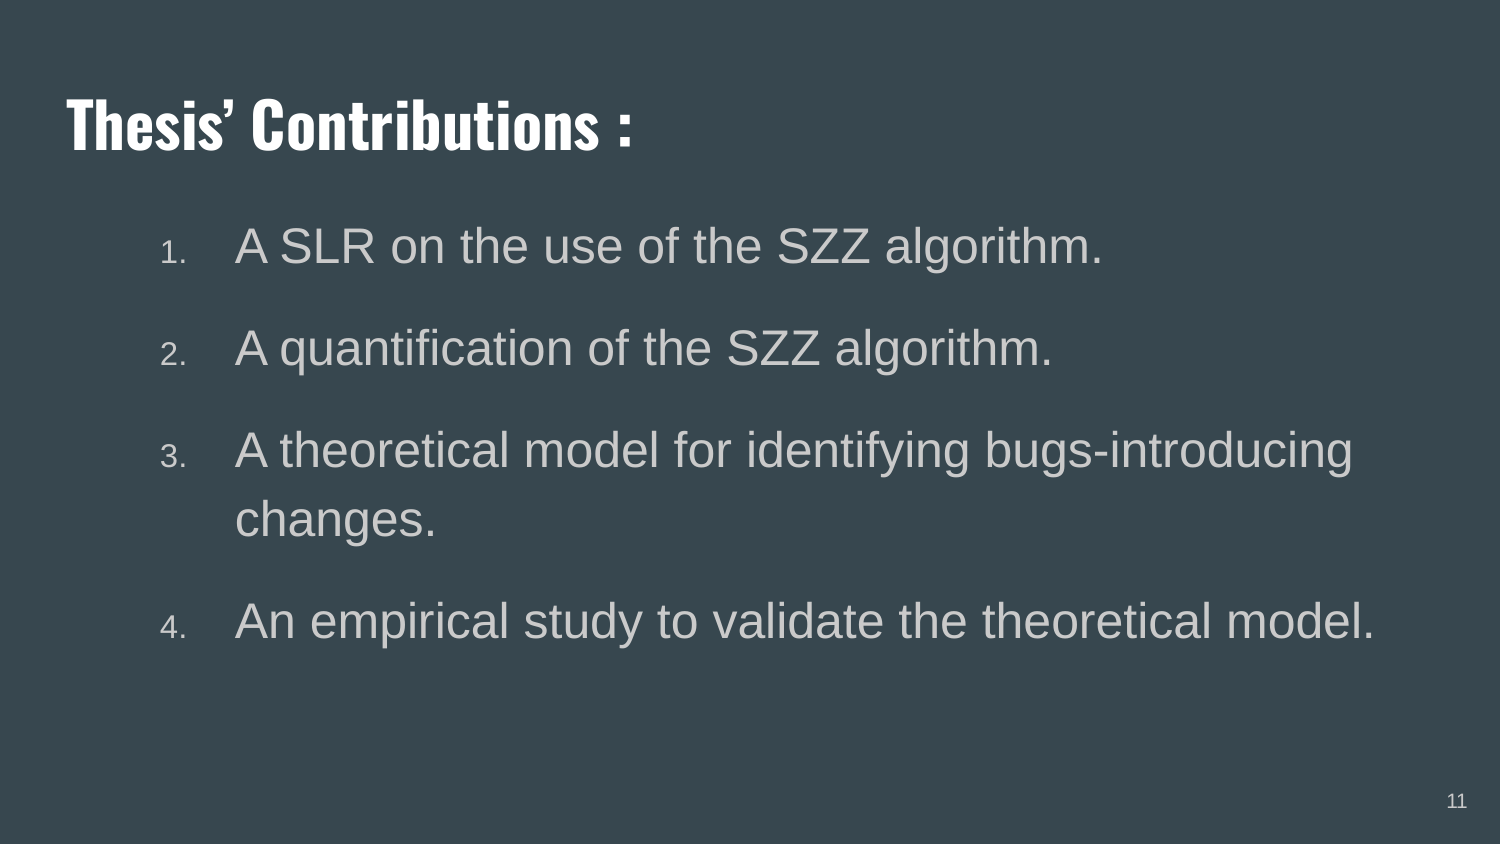

# Thesis’ Contributions :
A SLR on the use of the SZZ algorithm.
A quantification of the SZZ algorithm.
A theoretical model for identifying bugs-introducing changes.
An empirical study to validate the theoretical model.
11